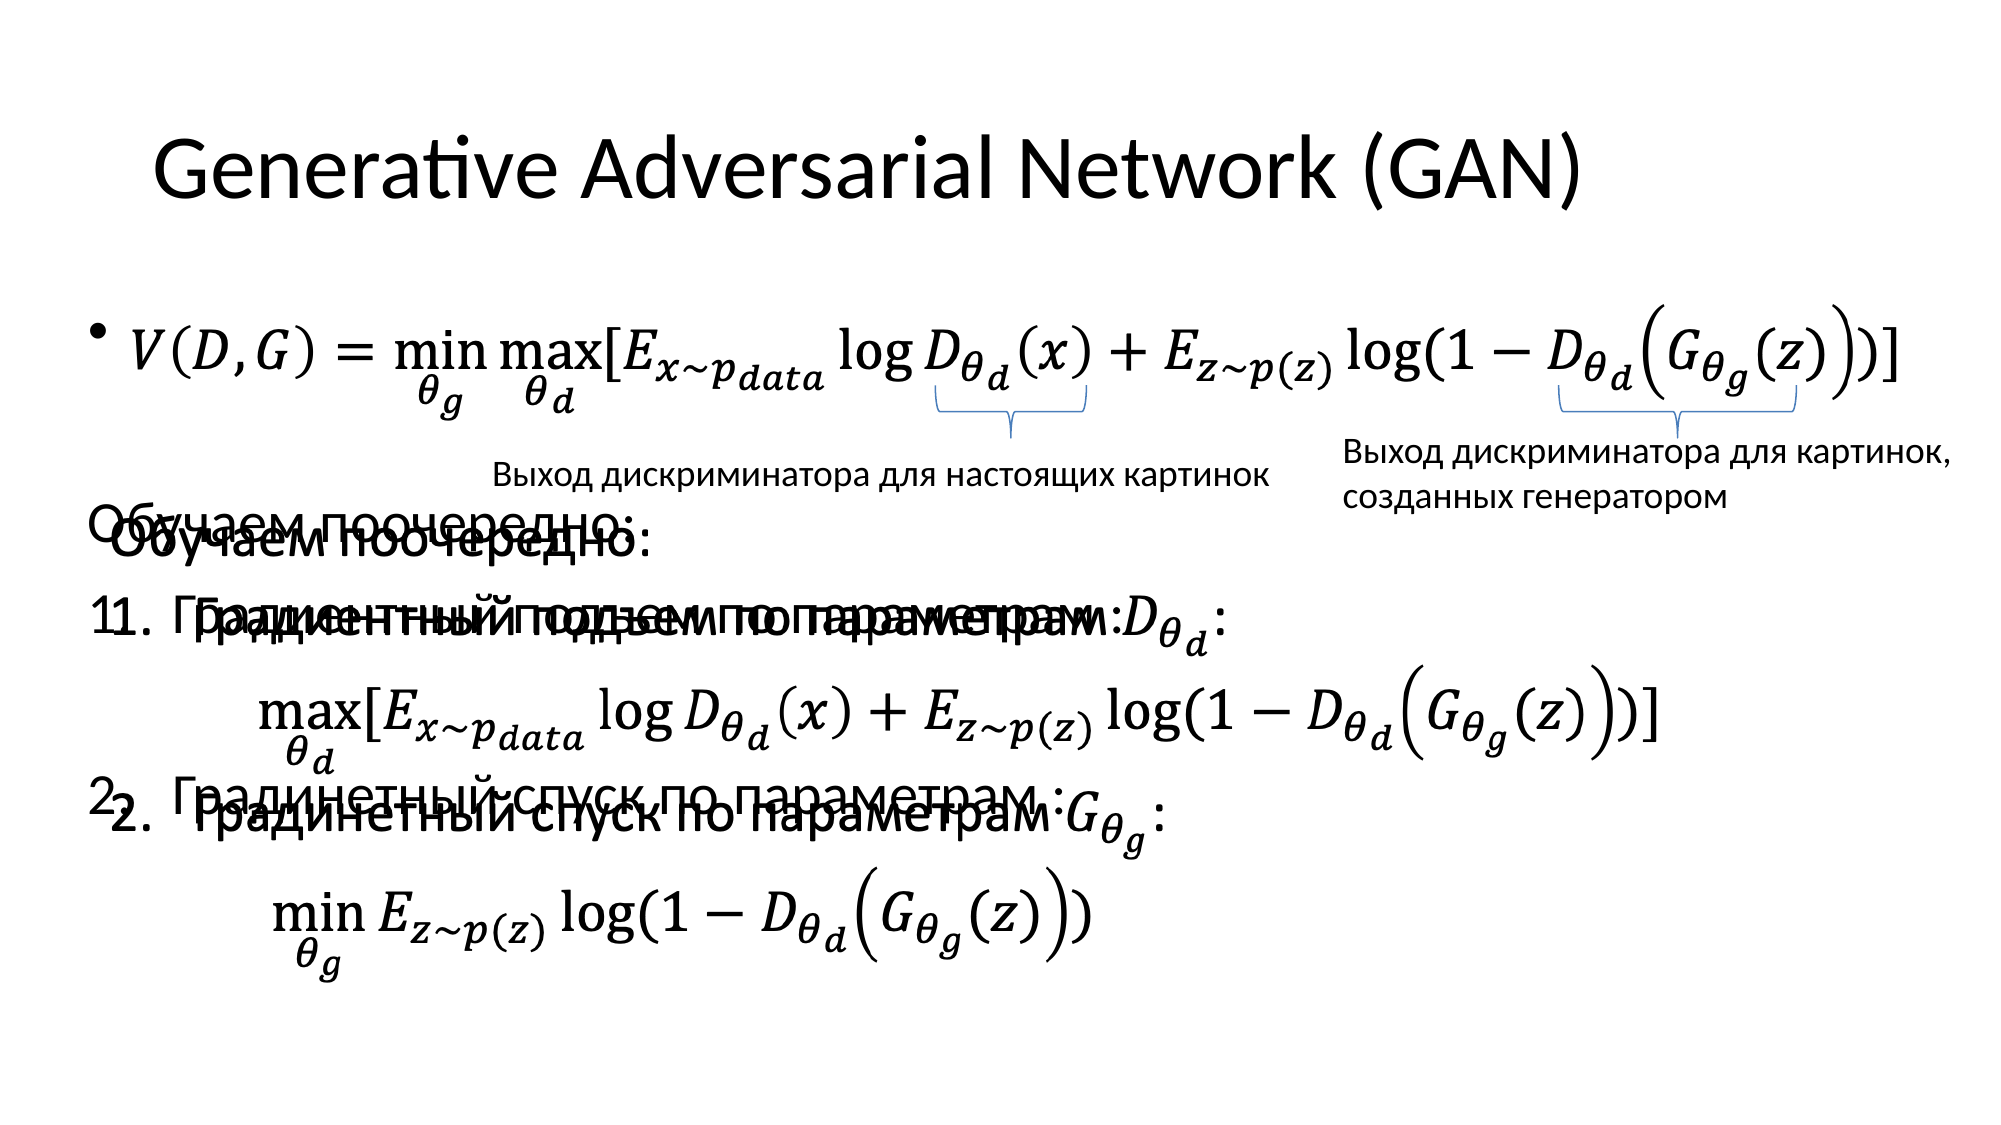

Generative Adversarial Network (GAN)

Обучаем поочередно:
Градиентный подъем по параметрам :

Градинетный спуск по параметрам :

Выход дискриминатора для картинок,
созданных генератором
Выход дискриминатора для настоящих картинок